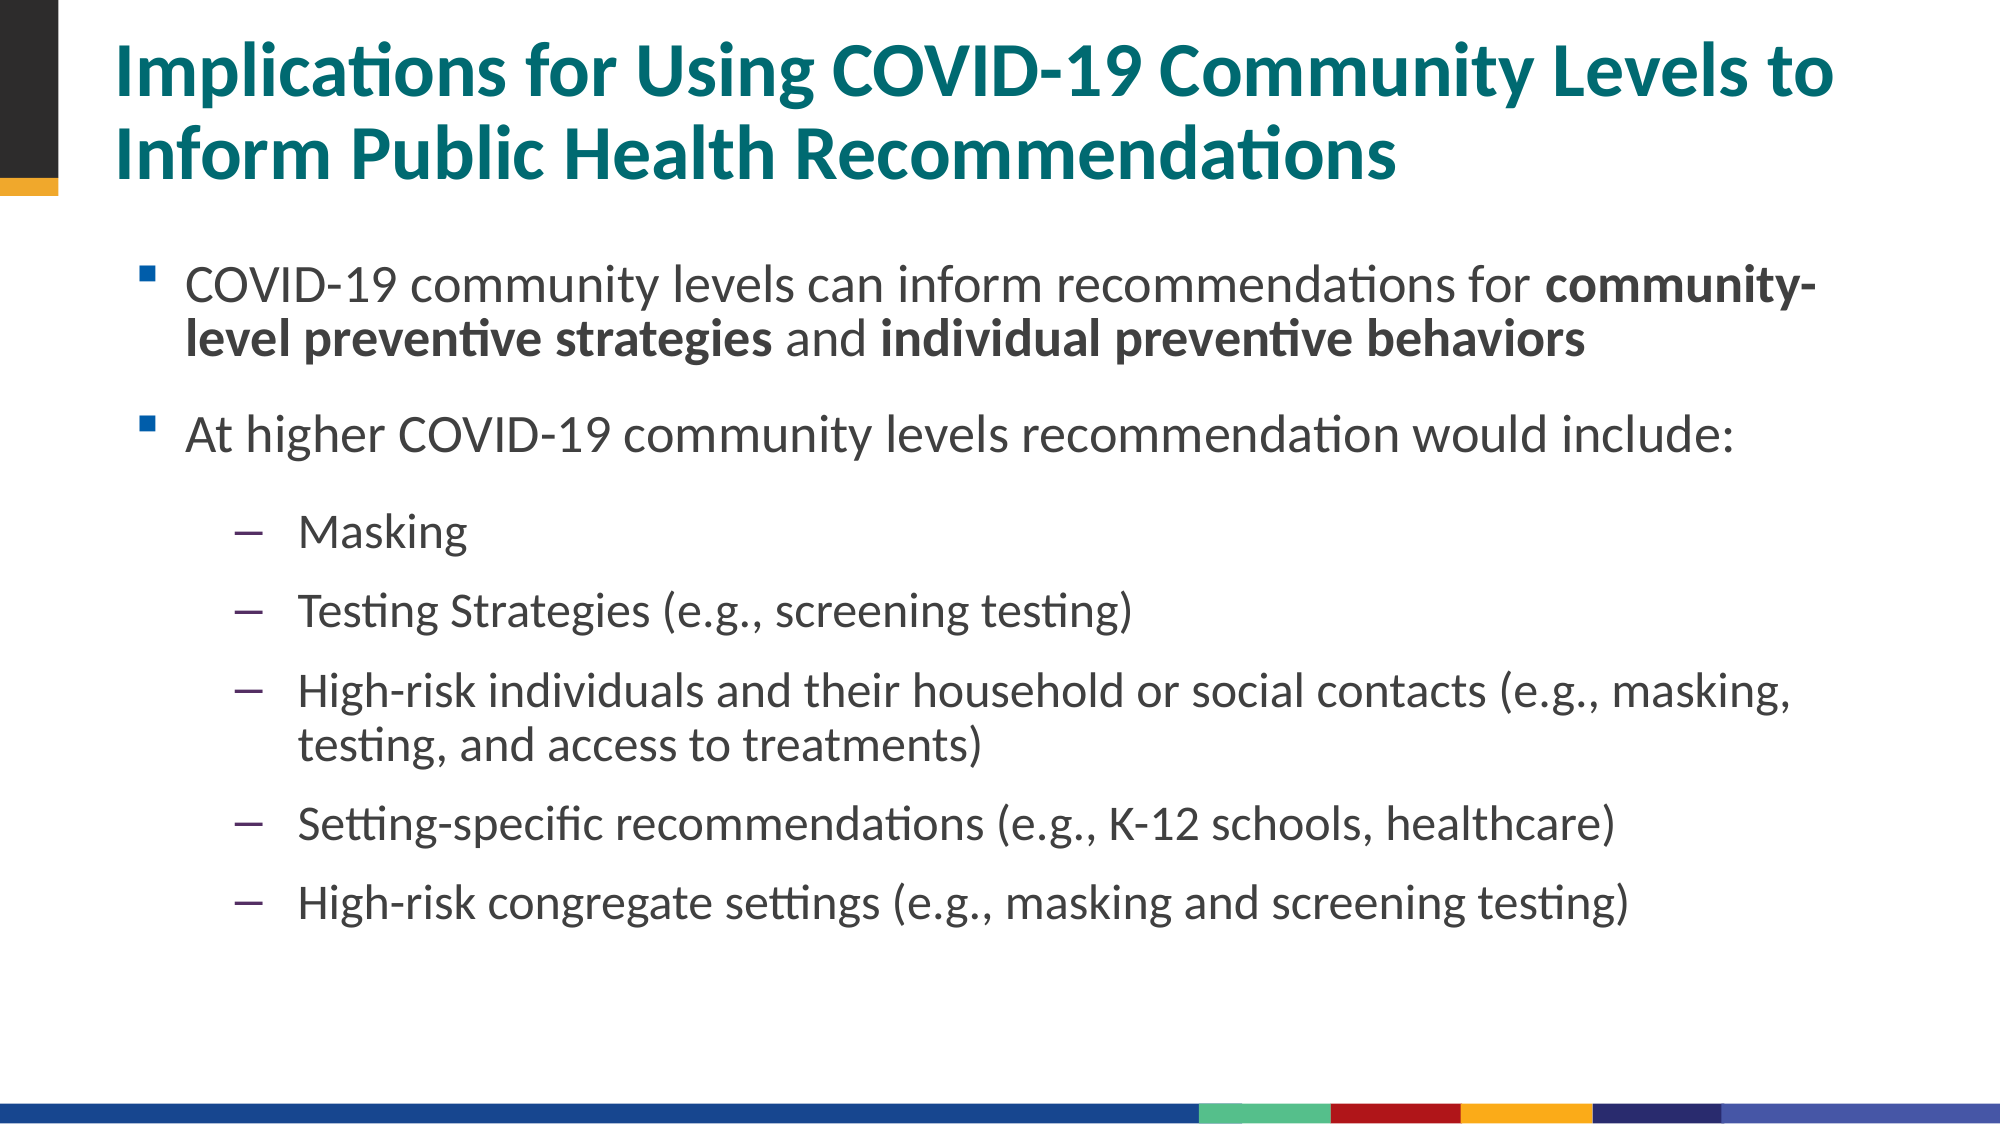

# Implications for Using COVID-19 Community Levels to Inform Public Health Recommendations
COVID-19 community levels can inform recommendations for community-level preventive strategies and individual preventive behaviors
At higher COVID-19 community levels recommendation would include:
Masking
Testing Strategies (e.g., screening testing)
High-risk individuals and their household or social contacts (e.g., masking, testing, and access to treatments)
Setting-specific recommendations (e.g., K-12 schools, healthcare)
High-risk congregate settings (e.g., masking and screening testing)